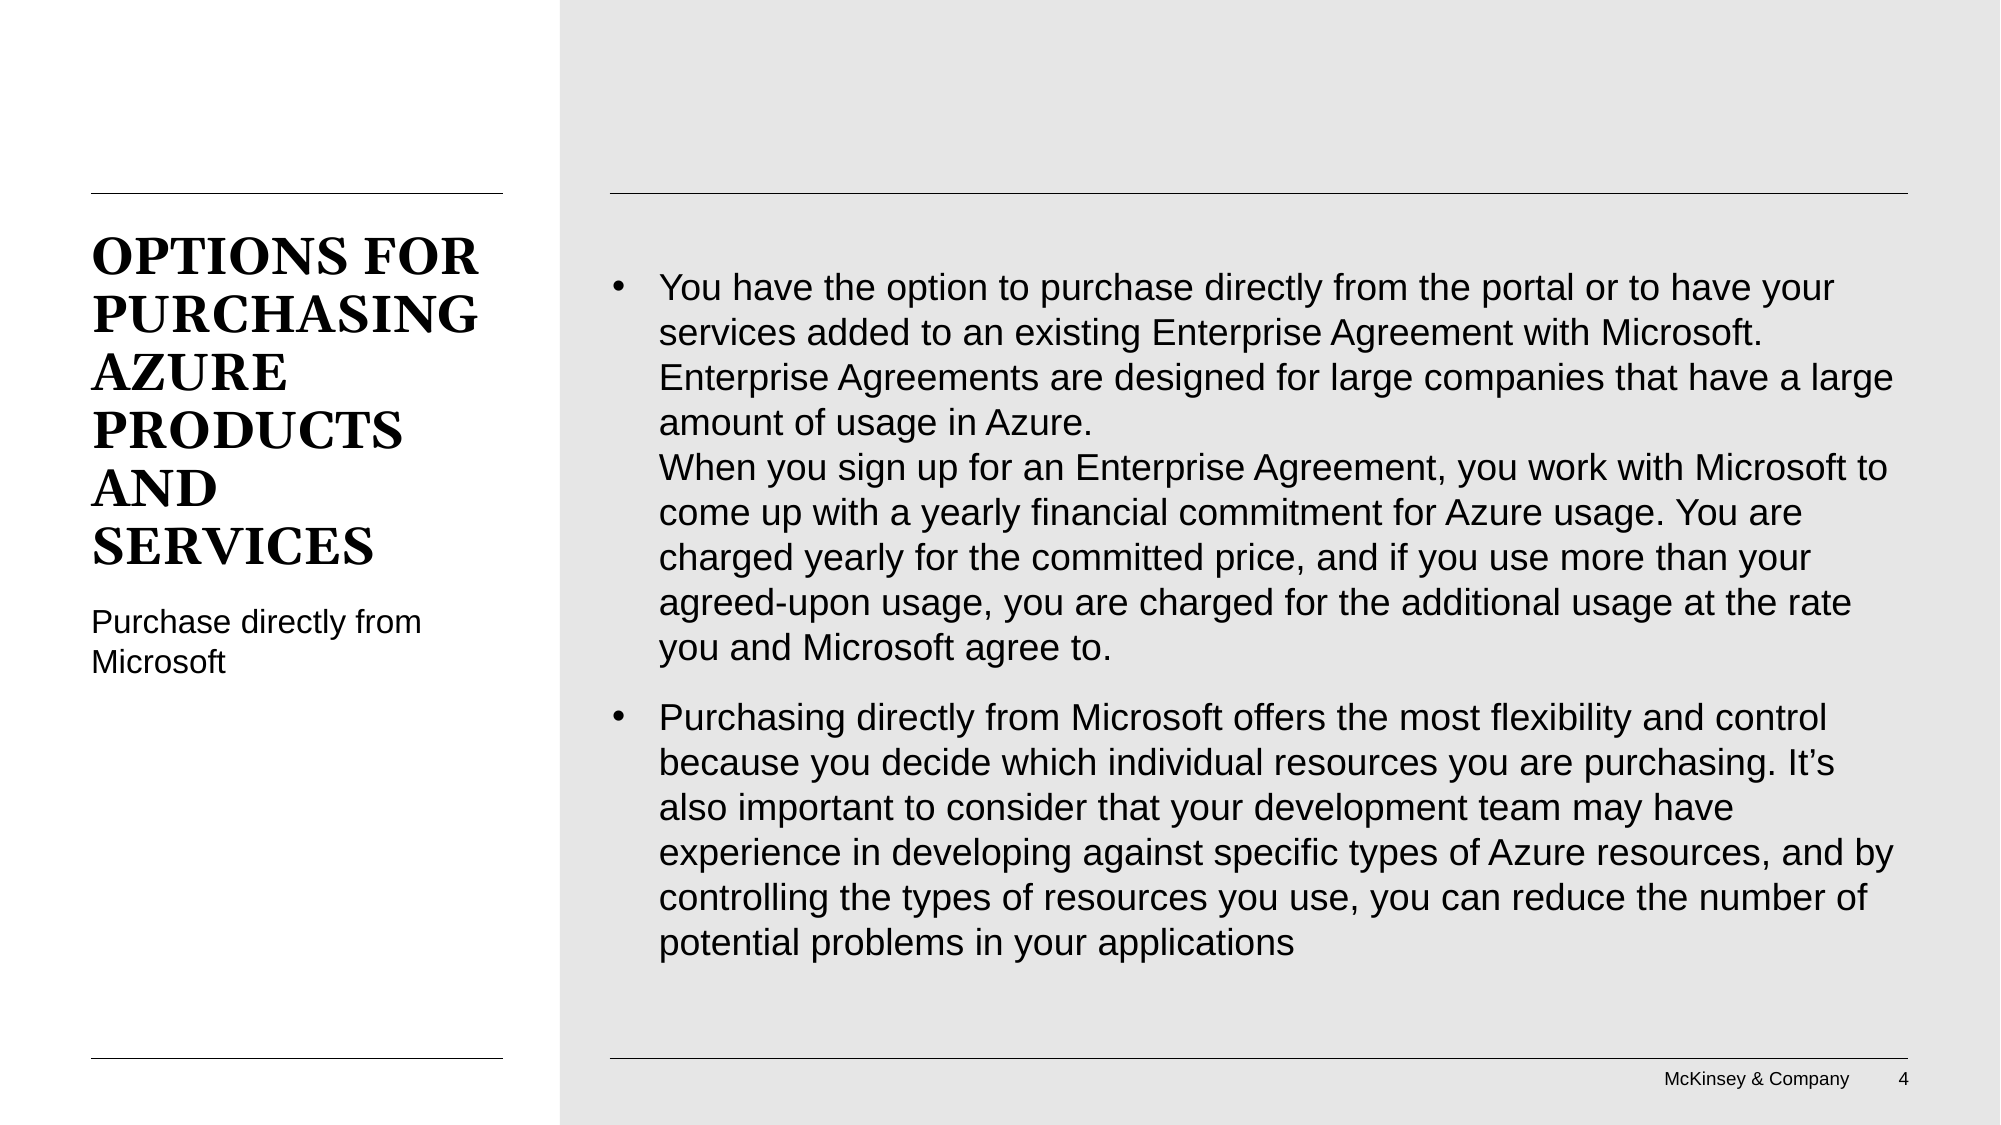

You have the option to purchase directly from the portal or to have your services added to an existing Enterprise Agreement with Microsoft. Enterprise Agreements are designed for large companies that have a large amount of usage in Azure.
When you sign up for an Enterprise Agreement, you work with Microsoft to come up with a yearly financial commitment for Azure usage. You are charged yearly for the committed price, and if you use more than your agreed-upon usage, you are charged for the additional usage at the rate you and Microsoft agree to.
Purchasing directly from Microsoft offers the most flexibility and control because you decide which individual resources you are purchasing. It’s also important to consider that your development team may have experience in developing against specific types of Azure resources, and by controlling the types of resources you use, you can reduce the number of potential problems in your applications
# Options for purchasing Azure products and services
Purchase directly from Microsoft